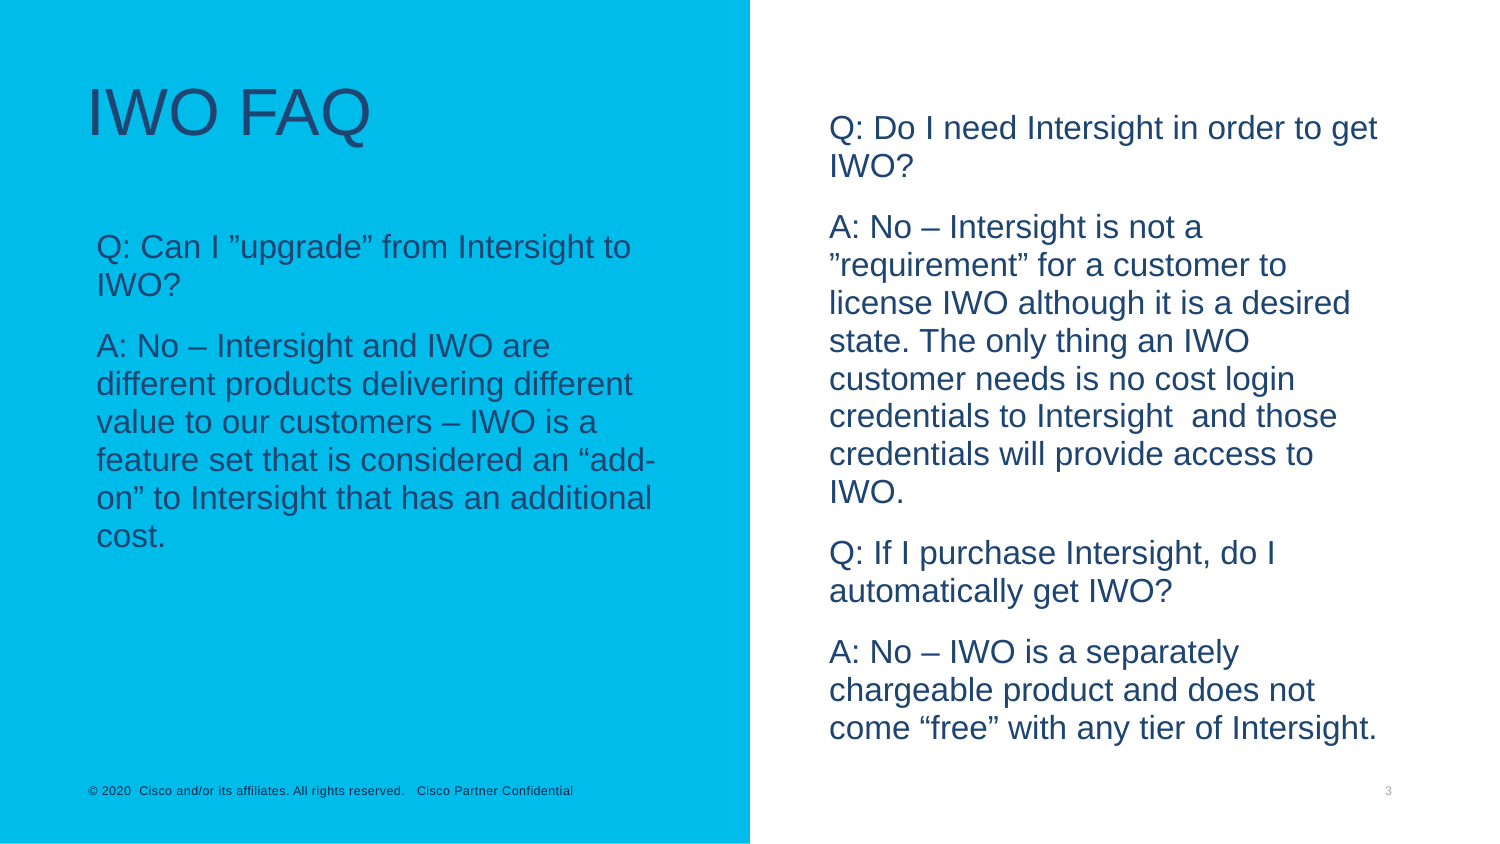

# IWO FAQ
Q: Do I need Intersight in order to get IWO?
A: No – Intersight is not a ”requirement” for a customer to license IWO although it is a desired state. The only thing an IWO customer needs is no cost login credentials to Intersight  and those credentials will provide access to IWO.
Q: If I purchase Intersight, do I automatically get IWO?
A: No – IWO is a separately chargeable product and does not come “free” with any tier of Intersight.
Q: Can I ”upgrade” from Intersight to IWO?
A: No – Intersight and IWO are different products delivering different value to our customers – IWO is a feature set that is considered an “add-on” to Intersight that has an additional cost.